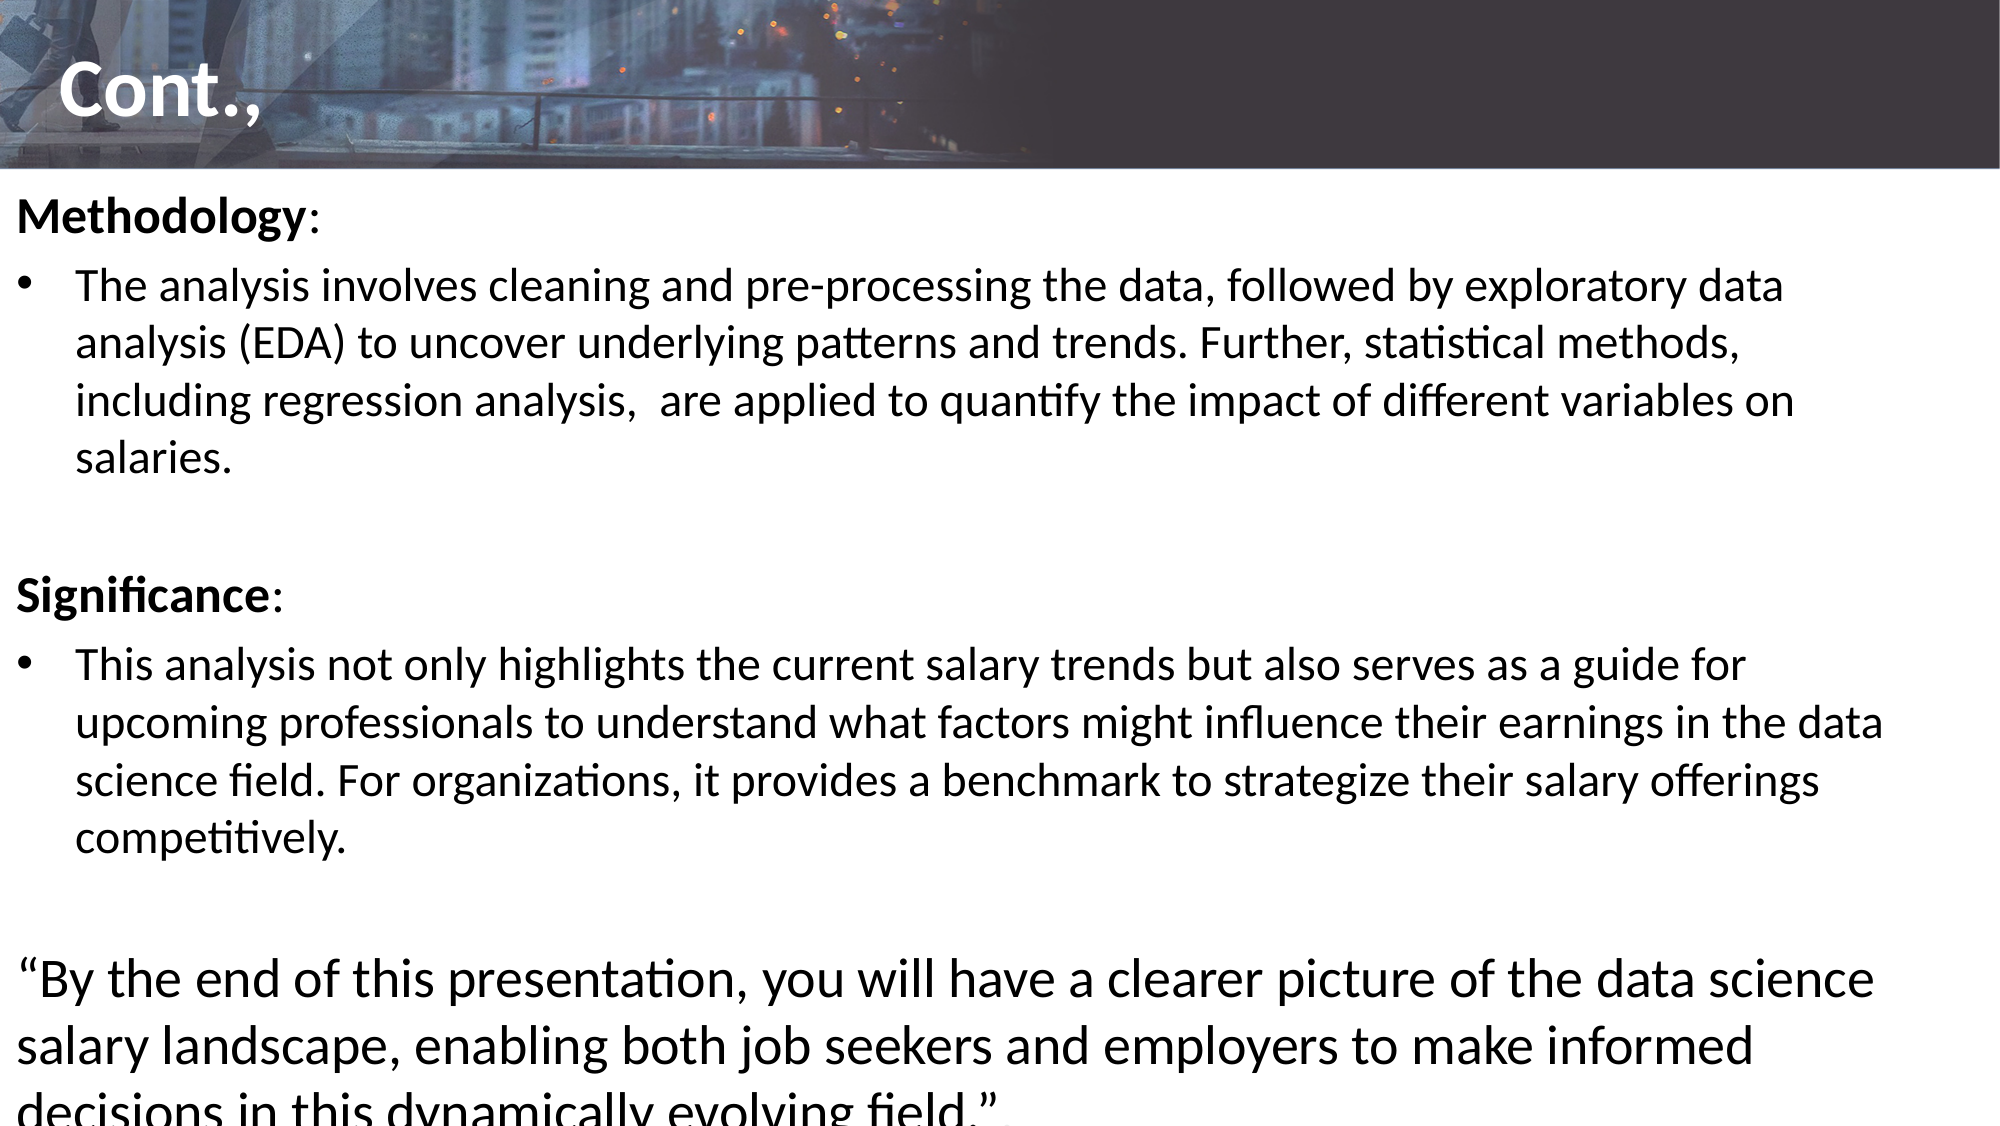

# Cont.,
Methodology:
The analysis involves cleaning and pre-processing the data, followed by exploratory data         analysis (EDA) to uncover underlying patterns and trends. Further, statistical methods,              including regression analysis,  are applied to quantify the impact of different variables on        salaries.

Significance:
This analysis not only highlights the current salary trends but also serves as a guide for             upcoming professionals to understand what factors might influence their earnings in the data science field. For organizations, it provides a benchmark to strategize their salary offerings      competitively.

“By the end of this presentation, you will have a clearer picture of the data science salary landscape, enabling both job seekers and employers to make informed         decisions in this dynamically evolving field.”.